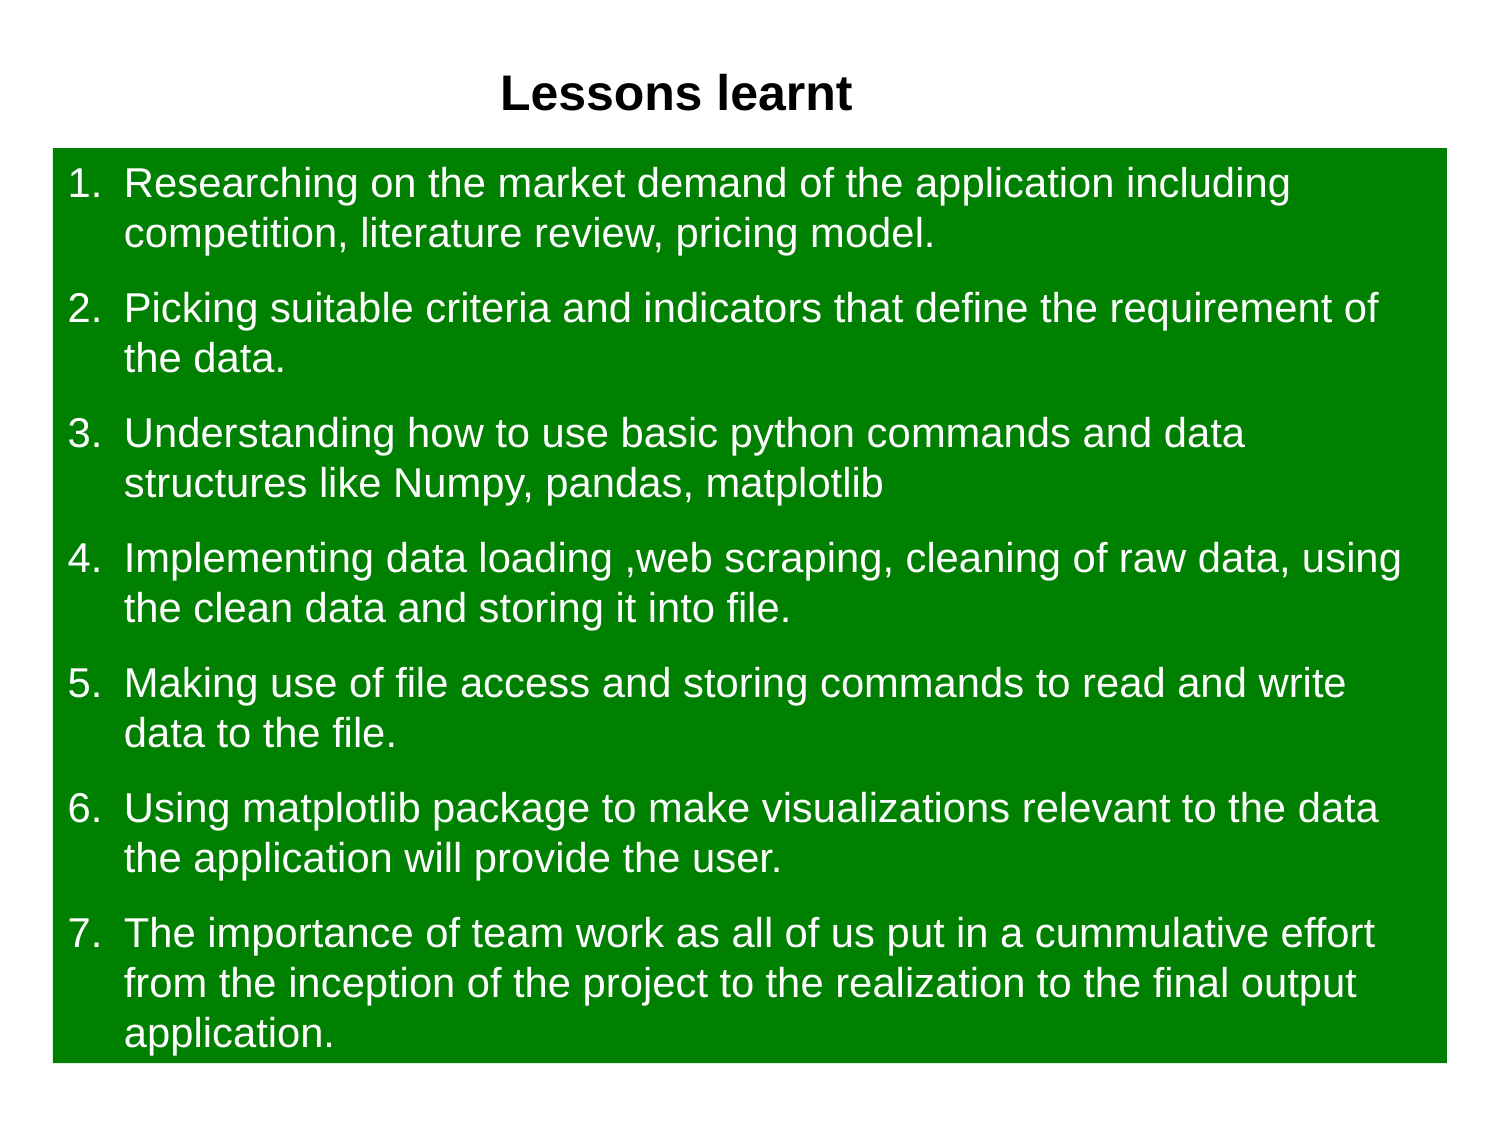

Lessons learnt
Researching on the market demand of the application including competition, literature review, pricing model.
Picking suitable criteria and indicators that define the requirement of the data.
Understanding how to use basic python commands and data structures like Numpy, pandas, matplotlib
Implementing data loading ,web scraping, cleaning of raw data, using the clean data and storing it into file.
Making use of file access and storing commands to read and write data to the file.
Using matplotlib package to make visualizations relevant to the data the application will provide the user.
The importance of team work as all of us put in a cummulative effort from the inception of the project to the realization to the final output application.